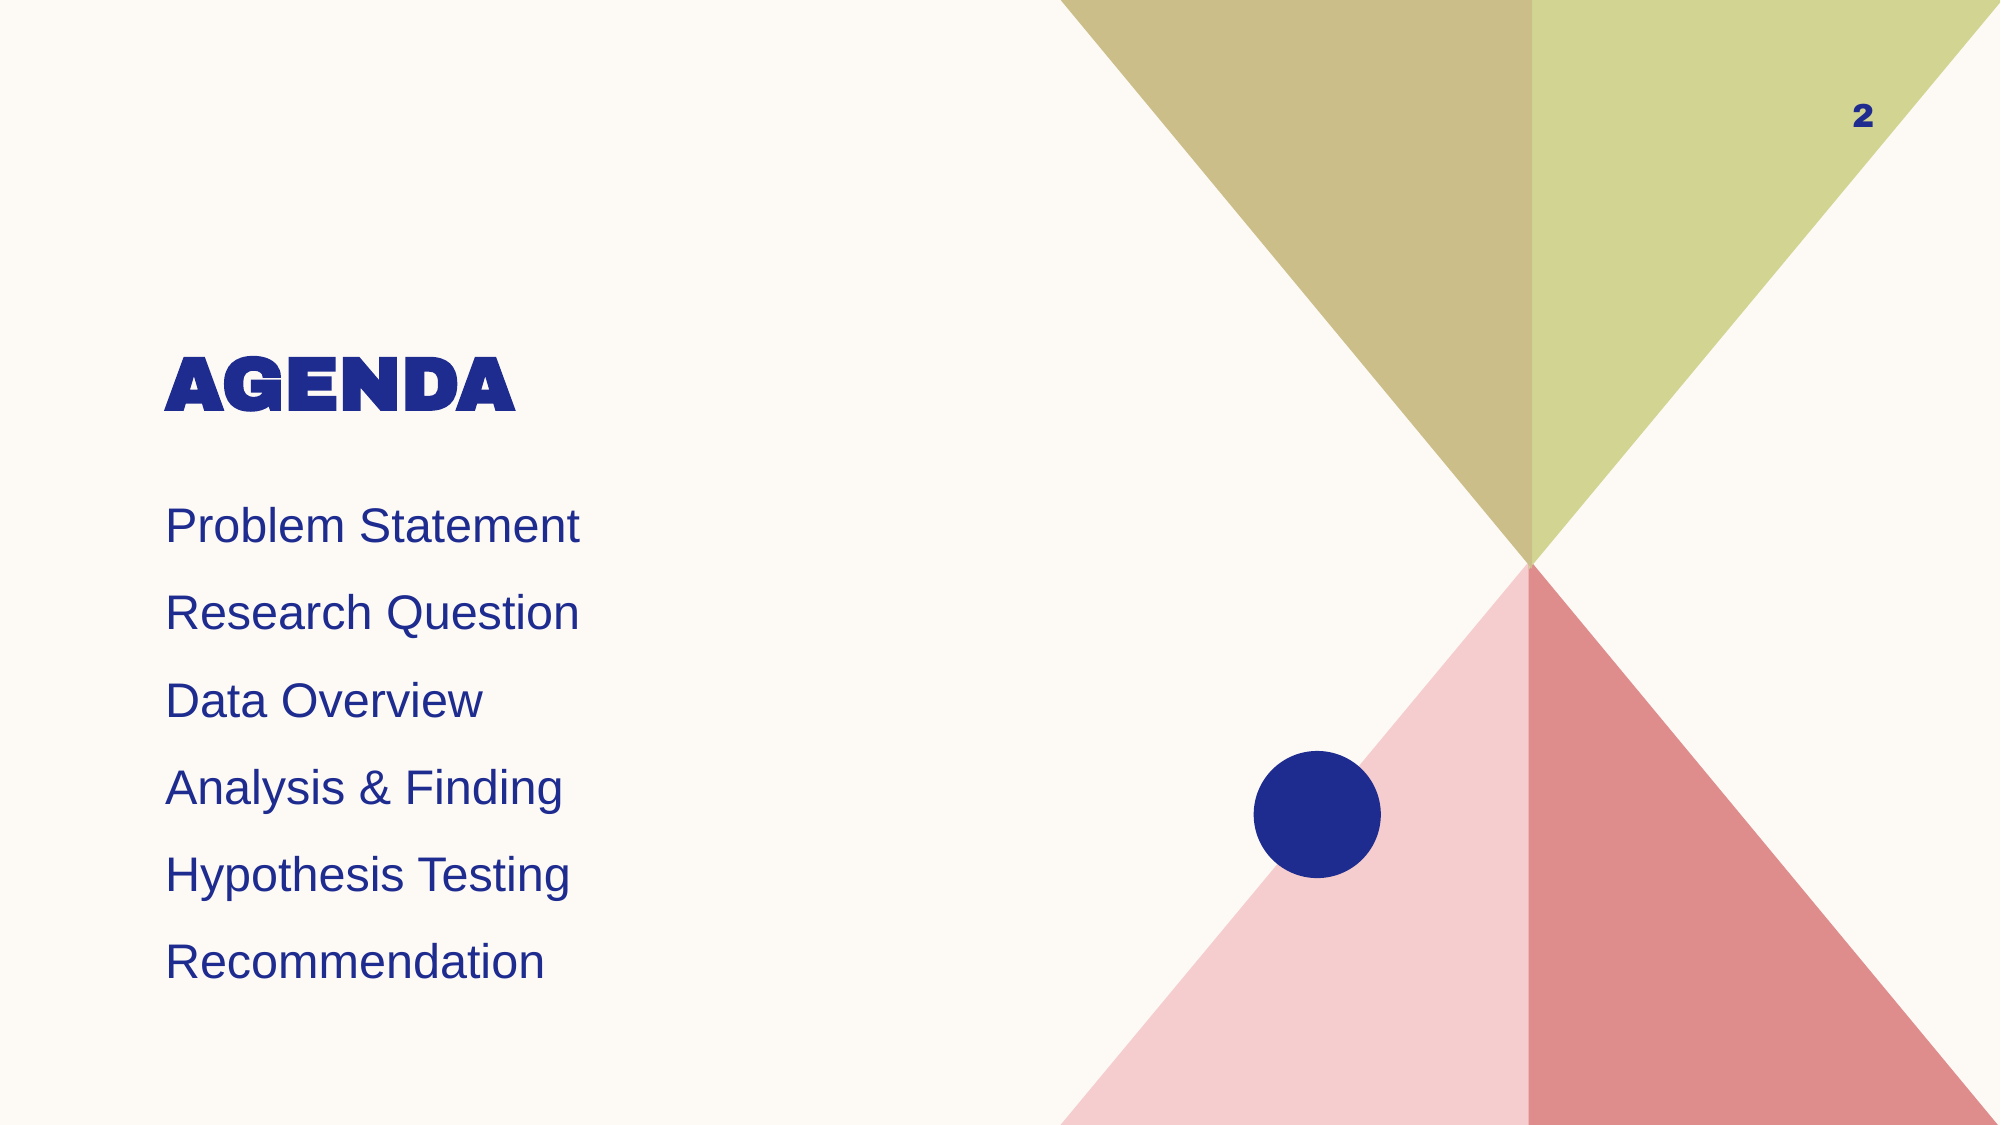

2
# agenda
Problem Statement
Research Question
Data Overview
Analysis & Finding
Hypothesis Testing
Recommendation